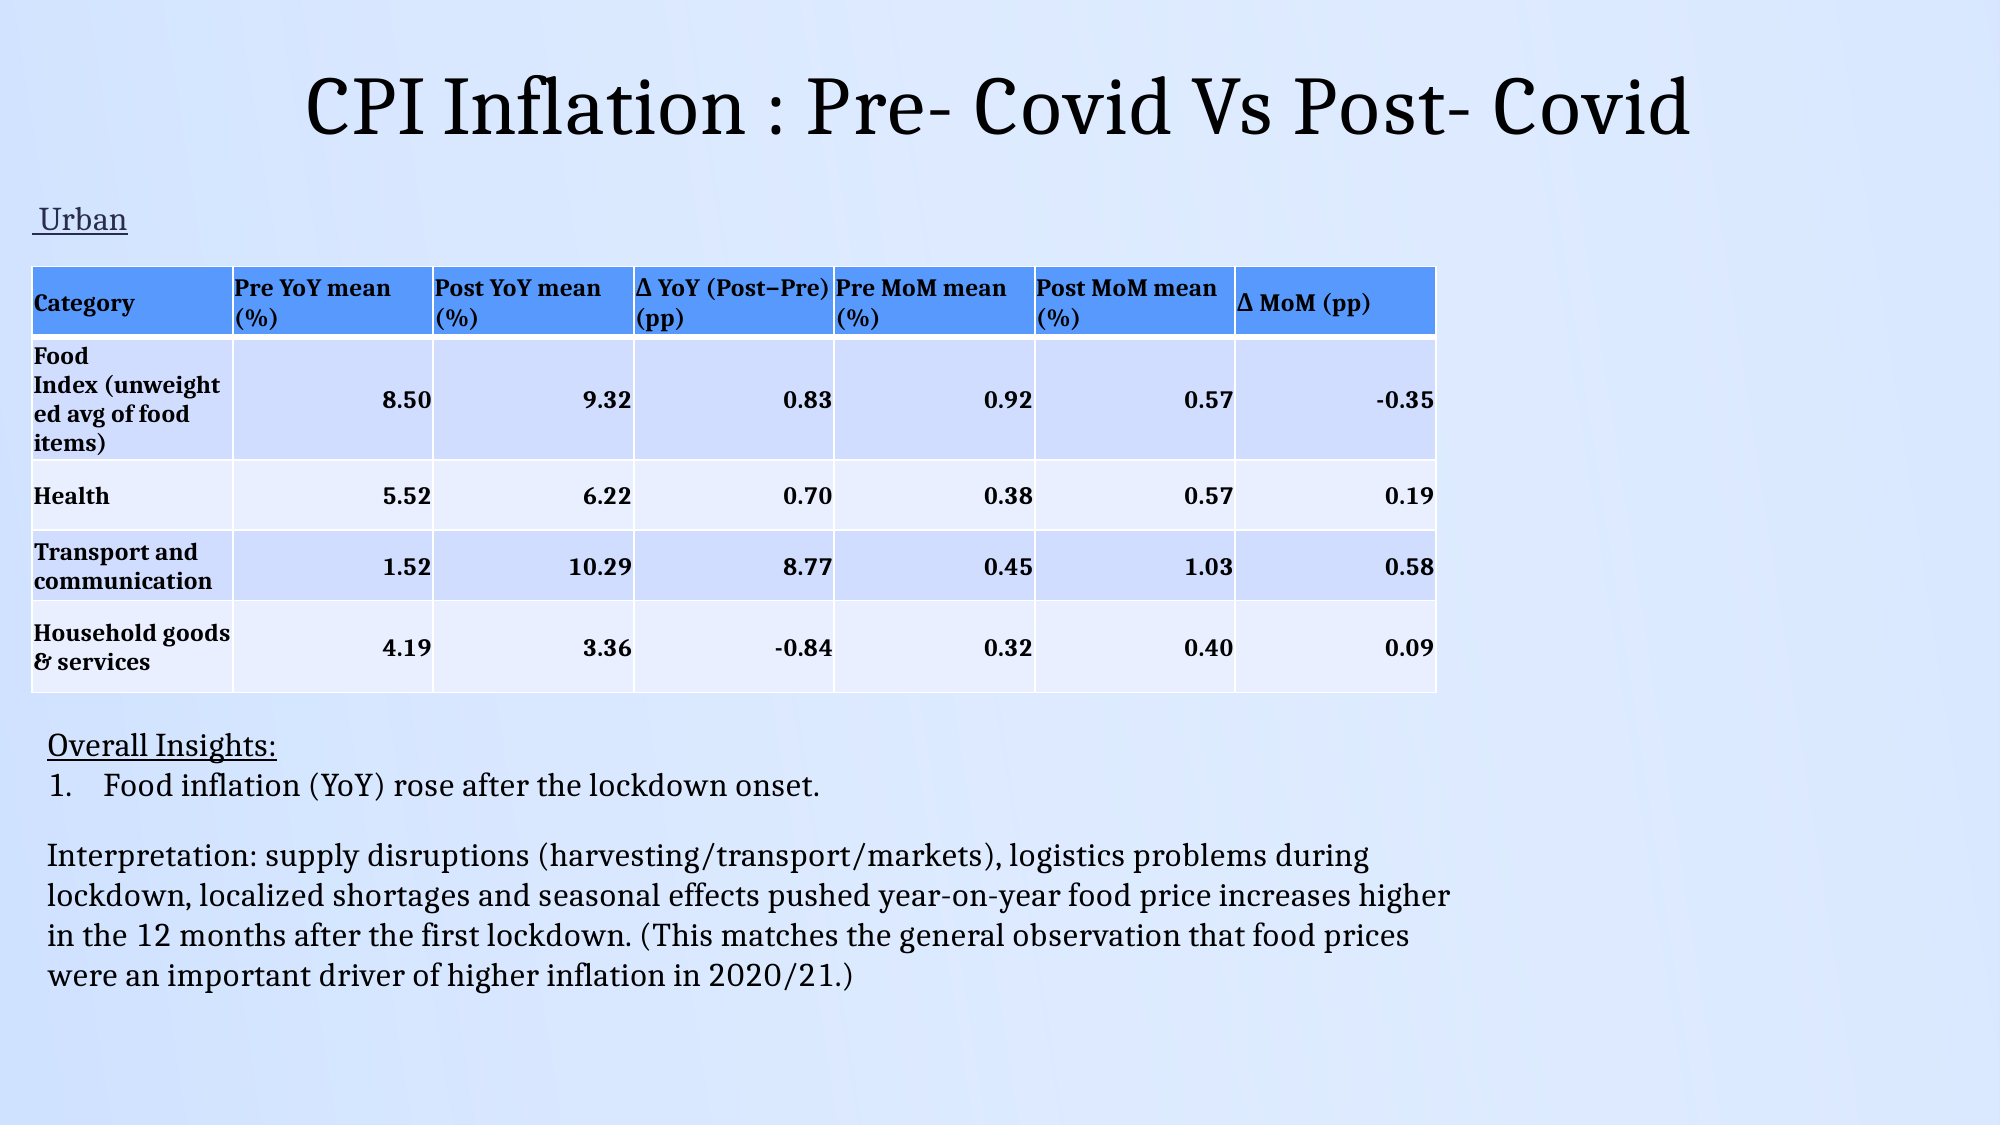

CPI Inflation : Pre- Covid Vs Post- Covid
 Urban
| Category | Pre YoY mean (%) | Post YoY mean (%) | Δ YoY (Post−Pre) (pp) | Pre MoM mean (%) | Post MoM mean (%) | Δ MoM (pp) |
| --- | --- | --- | --- | --- | --- | --- |
| Food Index (unweighted avg of food items) | 8.50 | 9.32 | 0.83 | 0.92 | 0.57 | -0.35 |
| Health | 5.52 | 6.22 | 0.70 | 0.38 | 0.57 | 0.19 |
| Transport and communication | 1.52 | 10.29 | 8.77 | 0.45 | 1.03 | 0.58 |
| Household goods & services | 4.19 | 3.36 | -0.84 | 0.32 | 0.40 | 0.09 |
Overall Insights:
Food inflation (YoY) rose after the lockdown onset.

Interpretation: supply disruptions (harvesting/transport/markets), logistics problems during lockdown, localized shortages and seasonal effects pushed year-on-year food price increases higher in the 12 months after the first lockdown. (This matches the general observation that food prices were an important driver of higher inflation in 2020/21.)
18